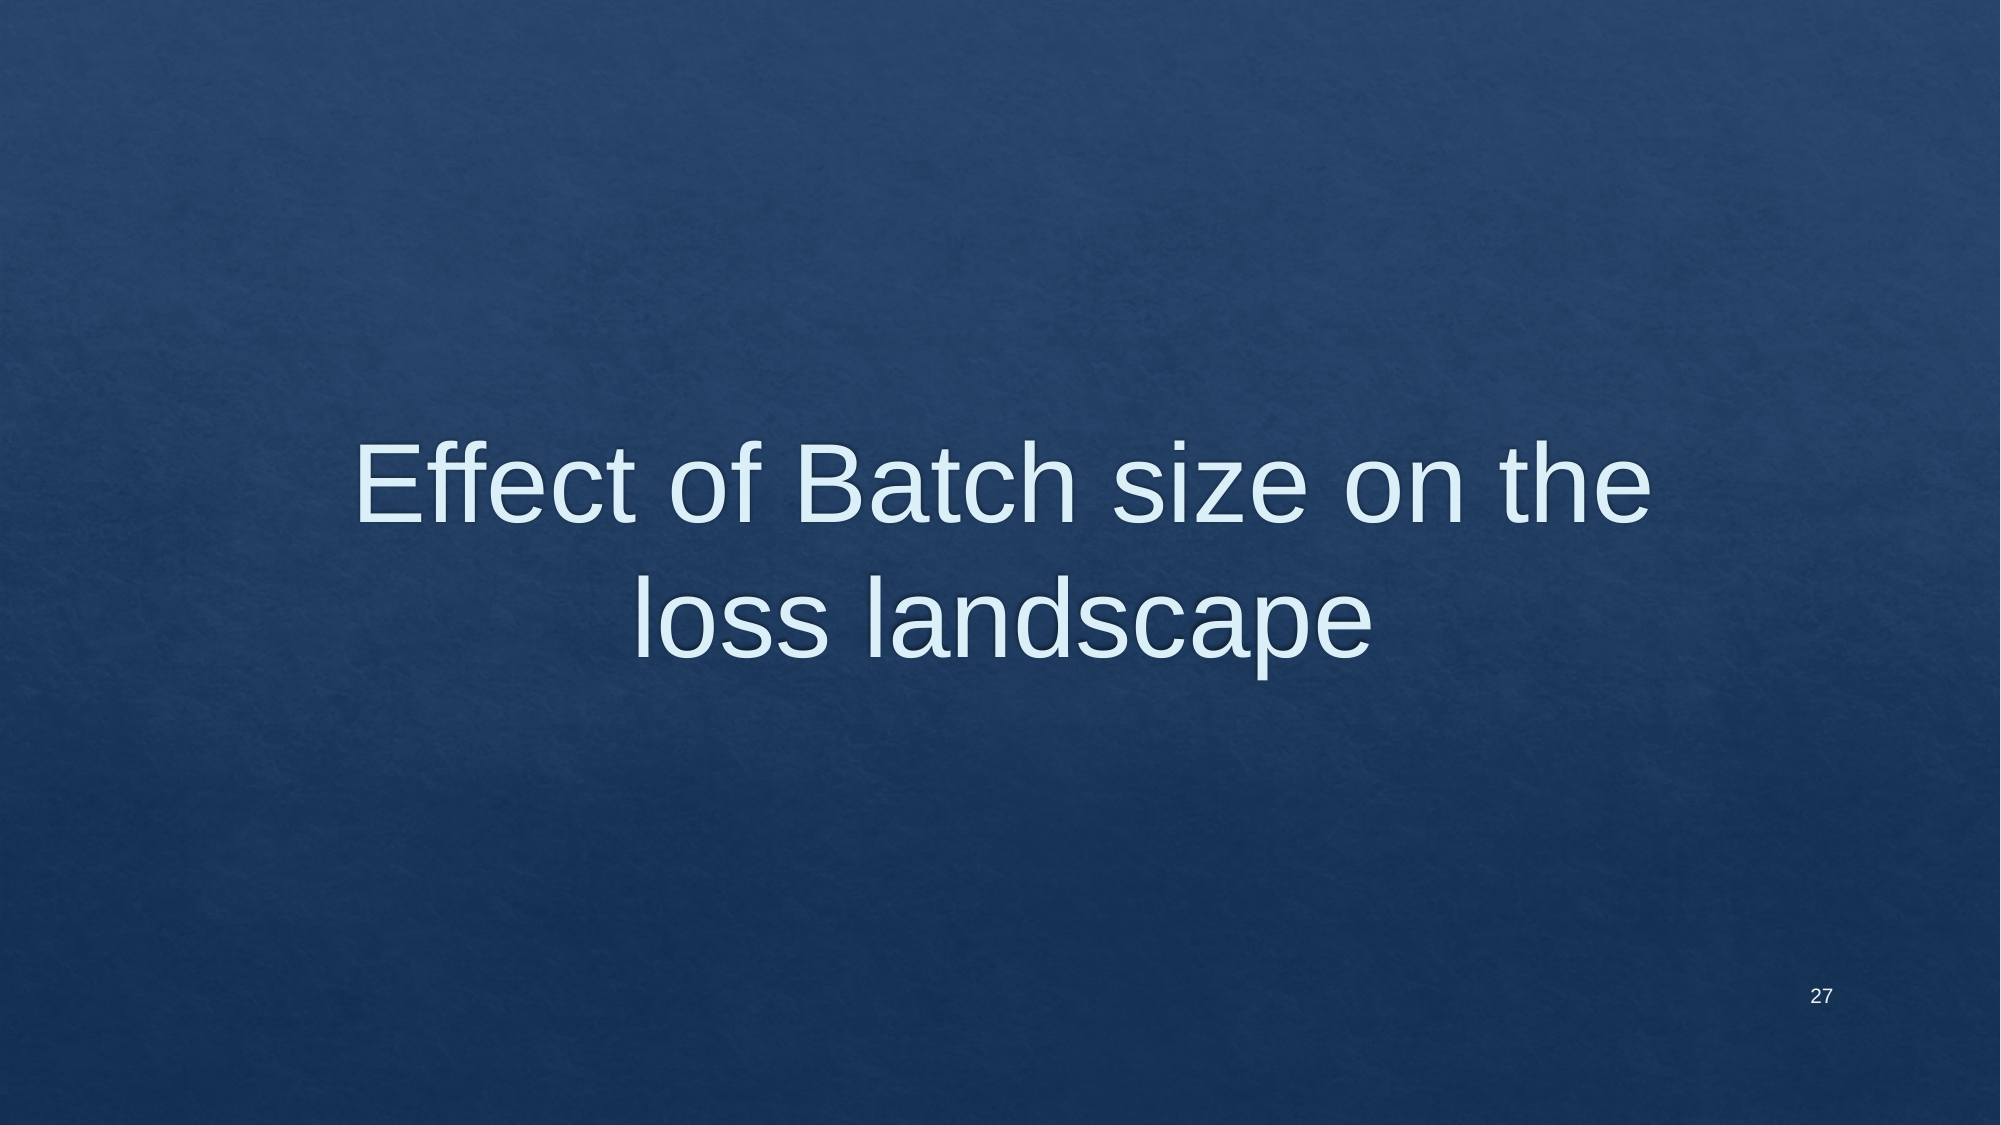

# Effect of Batch size on the loss landscape
27